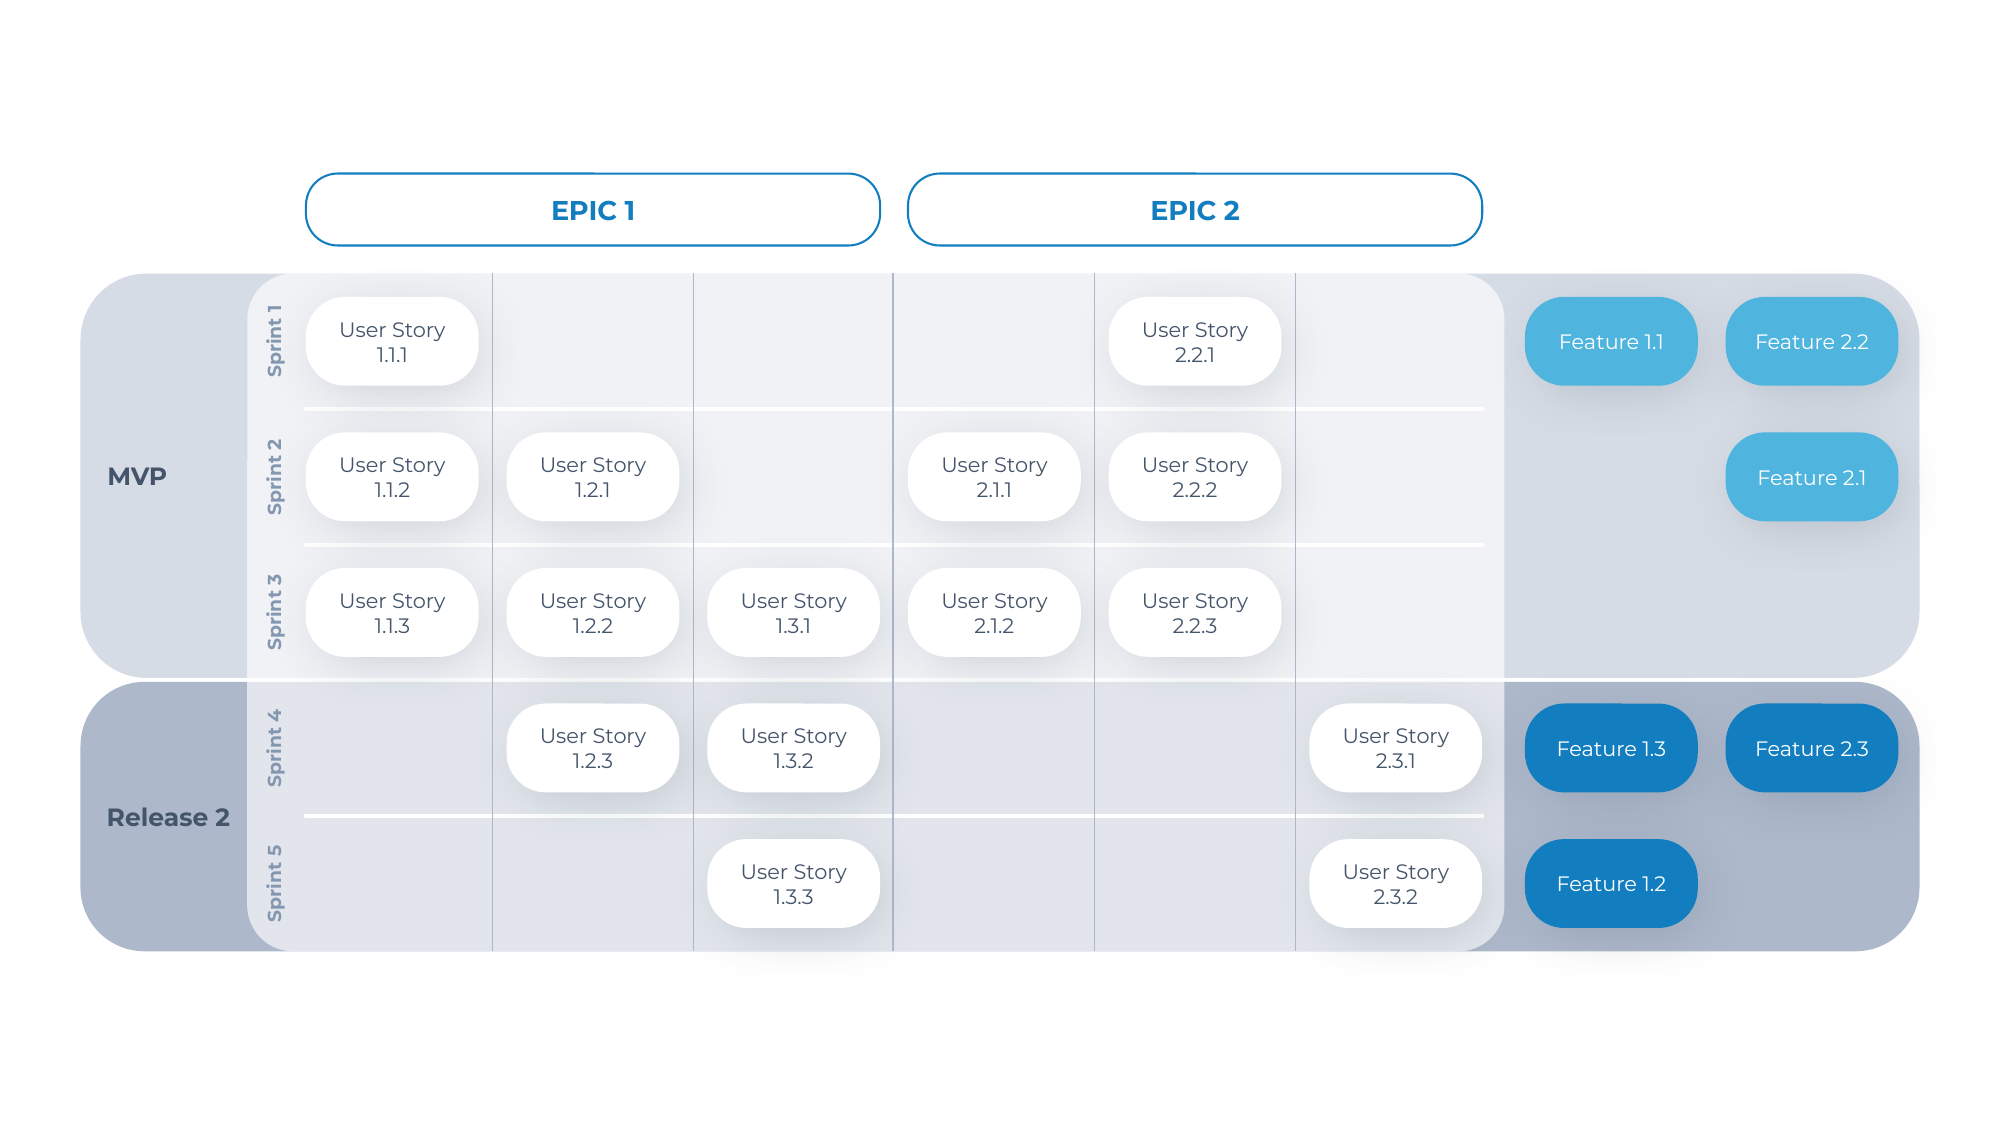

EPIC 1
EPIC 2

MVP
User Story 1.1.1
User Story 2.2.1
Feature 1.1
Feature 2.2
Sprint 1
User Story 1.1.2
User Story 1.2.1
User Story 2.1.1
User Story 2.2.2
Feature 2.1
Sprint 2
User Story 1.1.3
User Story 1.2.2
User Story 1.3.1
User Story 2.1.2
User Story 2.2.3
Sprint 3
Release 2
User Story 1.2.3
User Story 1.3.2
User Story 2.3.1
Feature 1.3
Feature 2.3
Sprint 4
User Story 1.3.3
User Story 2.3.2
Feature 1.2
Sprint 5